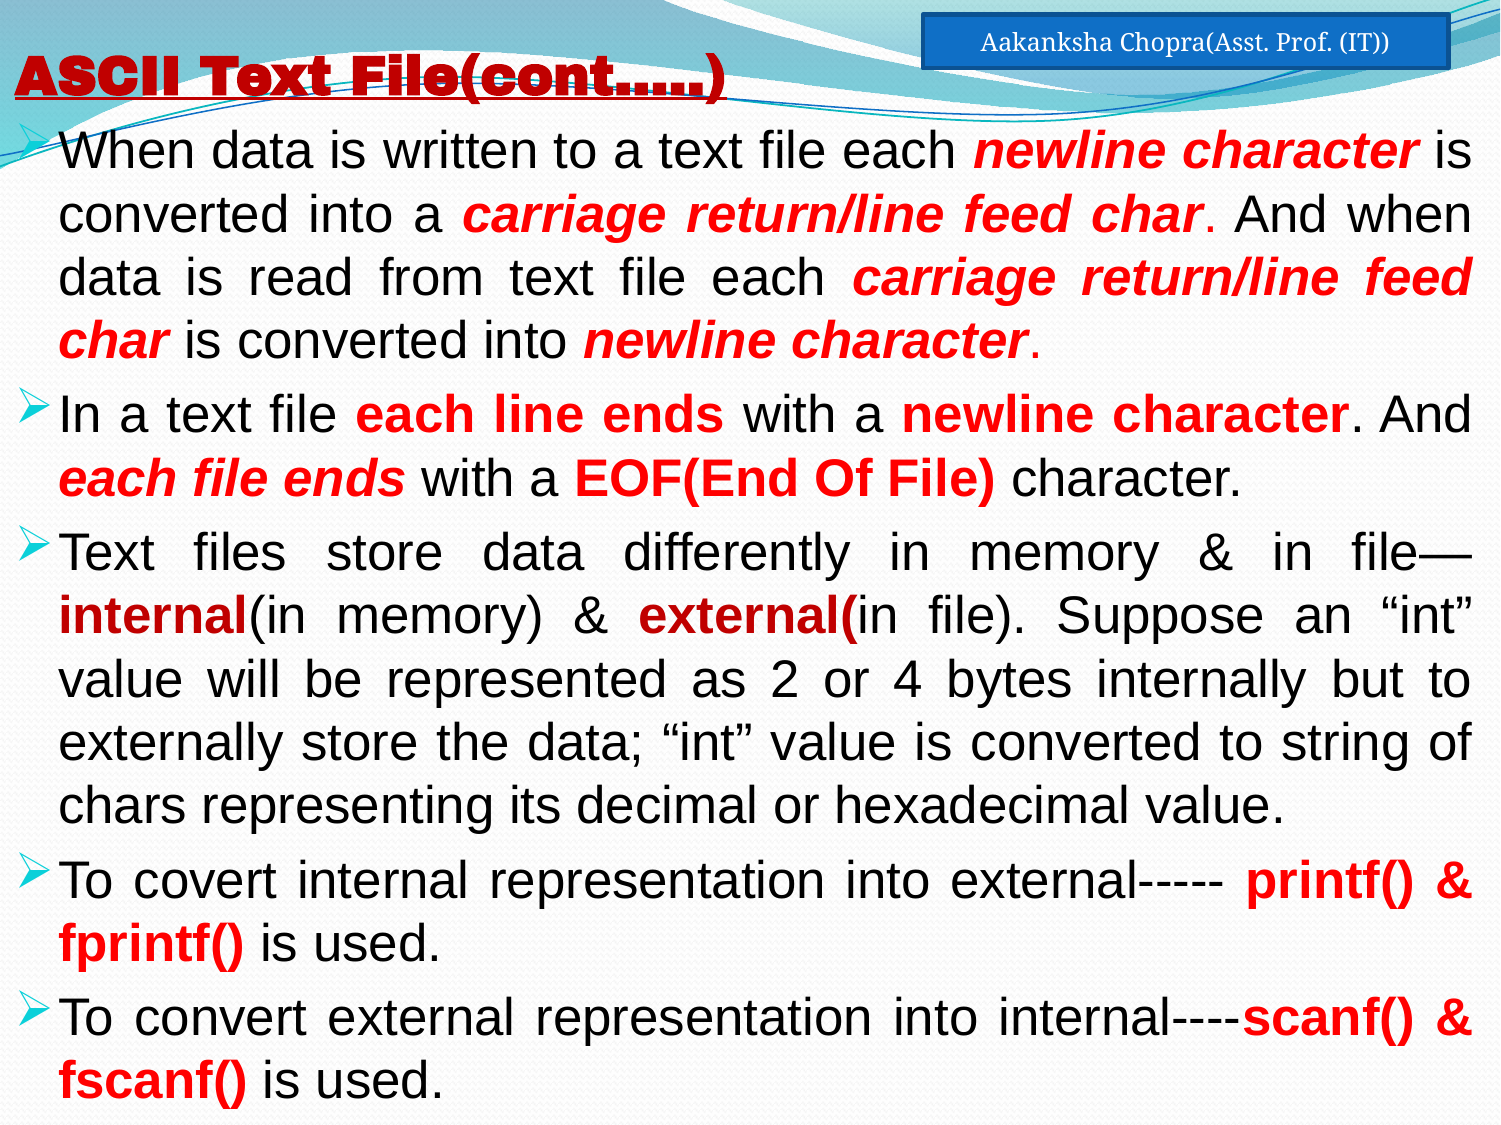

ASCII Text File(cont…..)
When data is written to a text file each newline character is converted into a carriage return/line feed char. And when data is read from text file each carriage return/line feed char is converted into newline character.
In a text file each line ends with a newline character. And each file ends with a EOF(End Of File) character.
Text files store data differently in memory & in file—internal(in memory) & external(in file). Suppose an “int” value will be represented as 2 or 4 bytes internally but to externally store the data; “int” value is converted to string of chars representing its decimal or hexadecimal value.
To covert internal representation into external----- printf() & fprintf() is used.
To convert external representation into internal----scanf() & fscanf() is used.
Aakanksha Chopra(Asst. Prof. (IT))